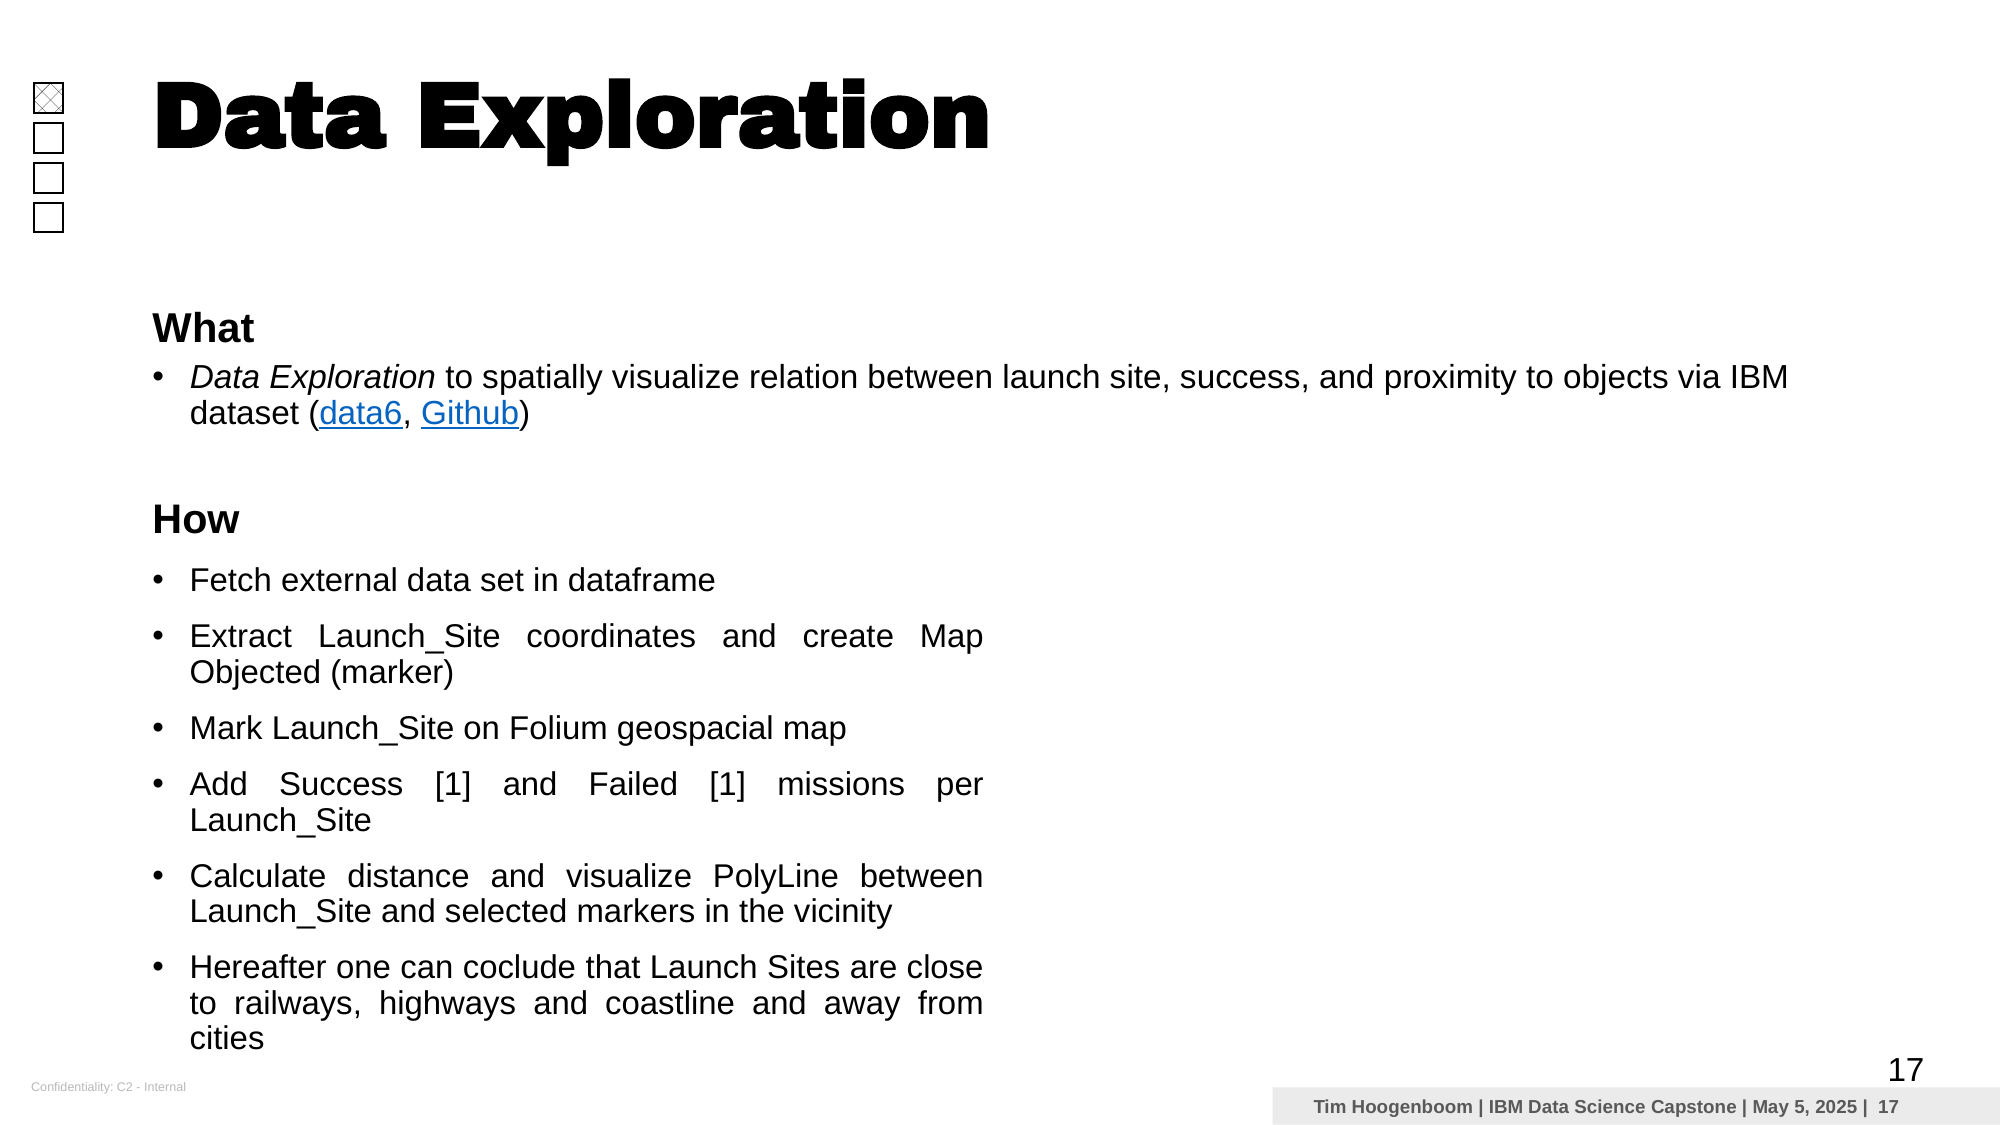

Data Exploration

What
Data Exploration to spatially visualize relation between launch site, success, and proximity to objects via IBM dataset (data6, Github)
How
Fetch external data set in dataframe
Extract Launch_Site coordinates and create Map Objected (marker)
Mark Launch_Site on Folium geospacial map
Add Success [1] and Failed [1] missions per Launch_Site
Calculate distance and visualize PolyLine between Launch_Site and selected markers in the vicinity
Hereafter one can coclude that Launch Sites are close to railways, highways and coastline and away from cities

17
     Tim Hoogenboom | IBM Data Science Capstone | May 5, 2025 |  17